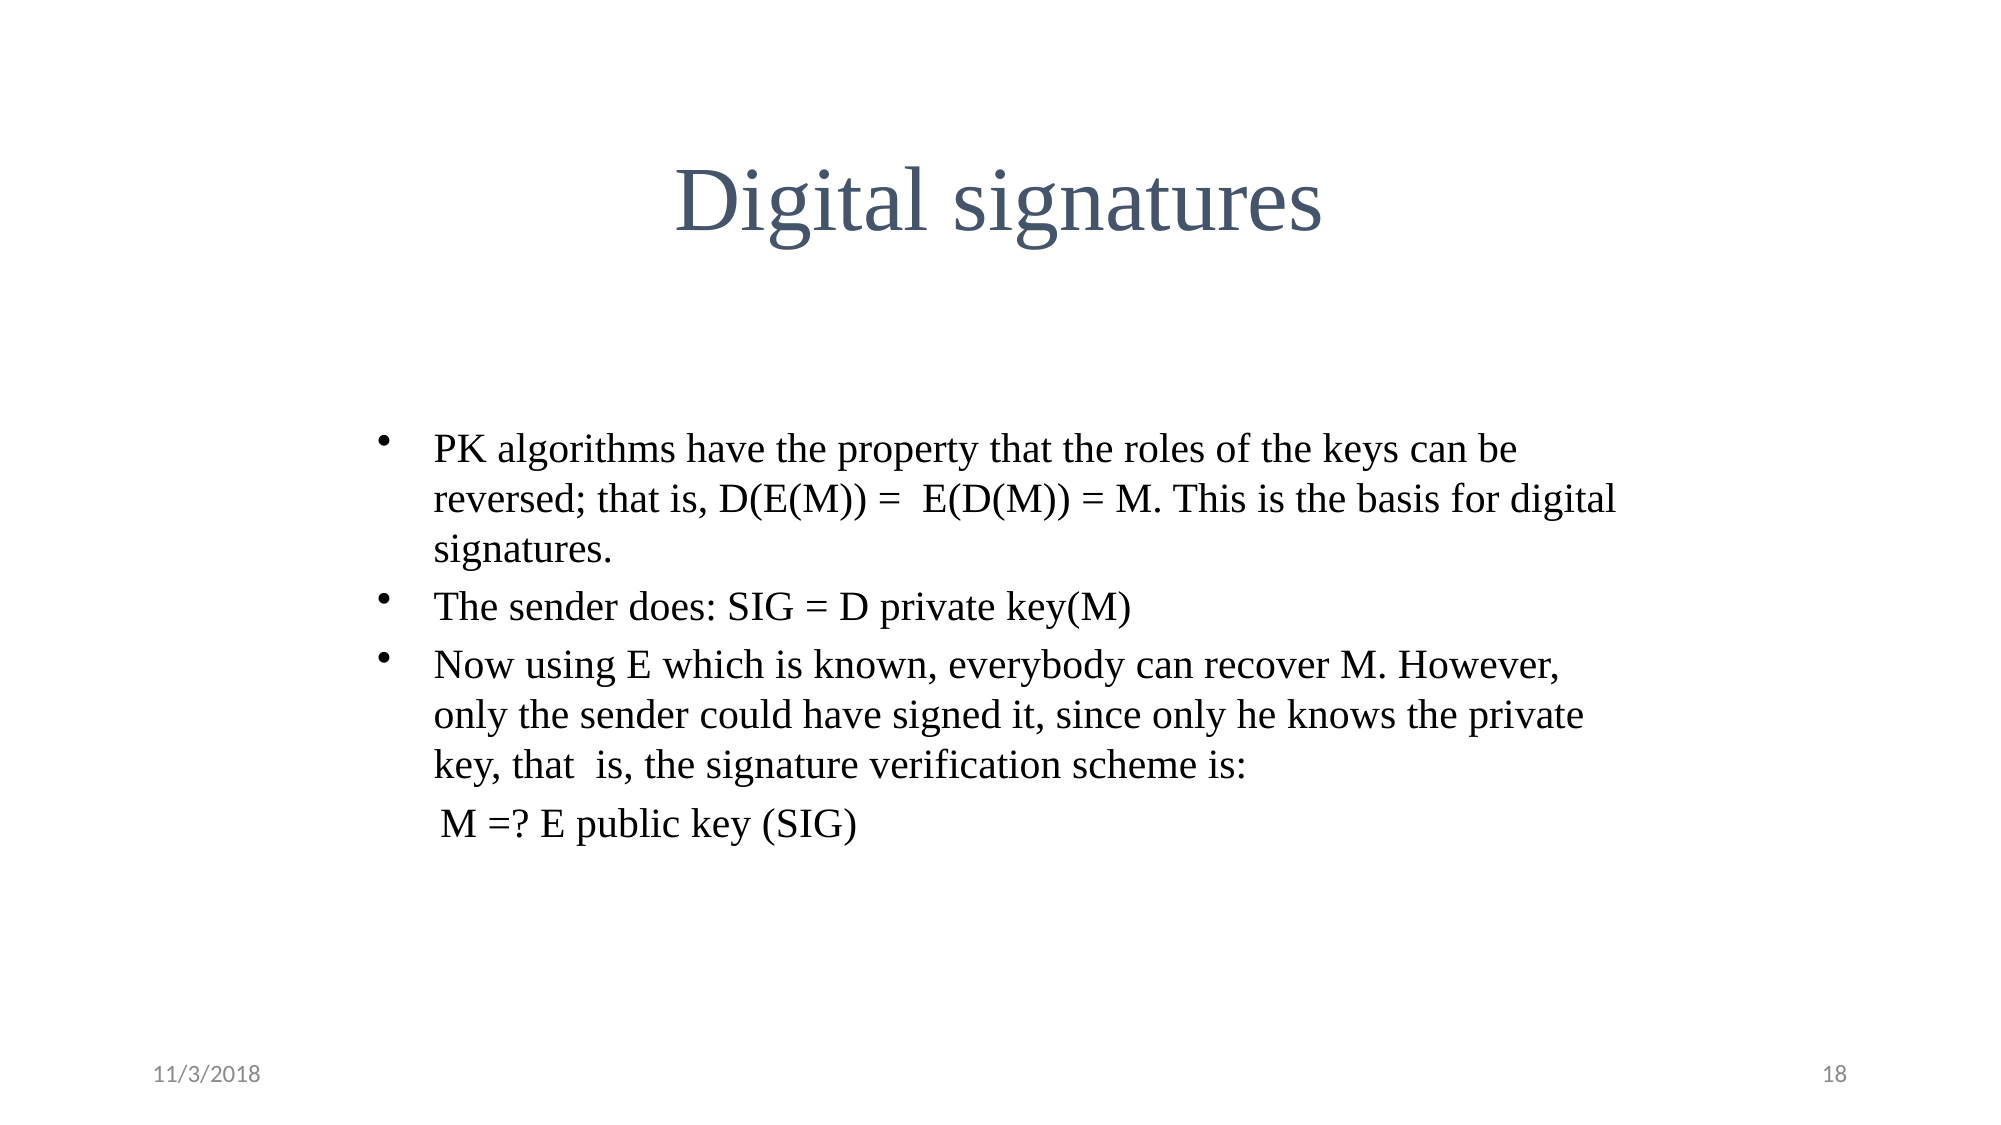

Digital signatures

PK algorithms have the property that the roles of the keys can be reversed; that is, D(E(M)) =  E(D(M)) = M. This is the basis for digital signatures.
The sender does: SIG = D private key(M)
Now using E which is known, everybody can recover M. However, only the sender could have signed it, since only he knows the private key, that  is, the signature verification scheme is:
      M =? E public key (SIG)

11/3/2018
18